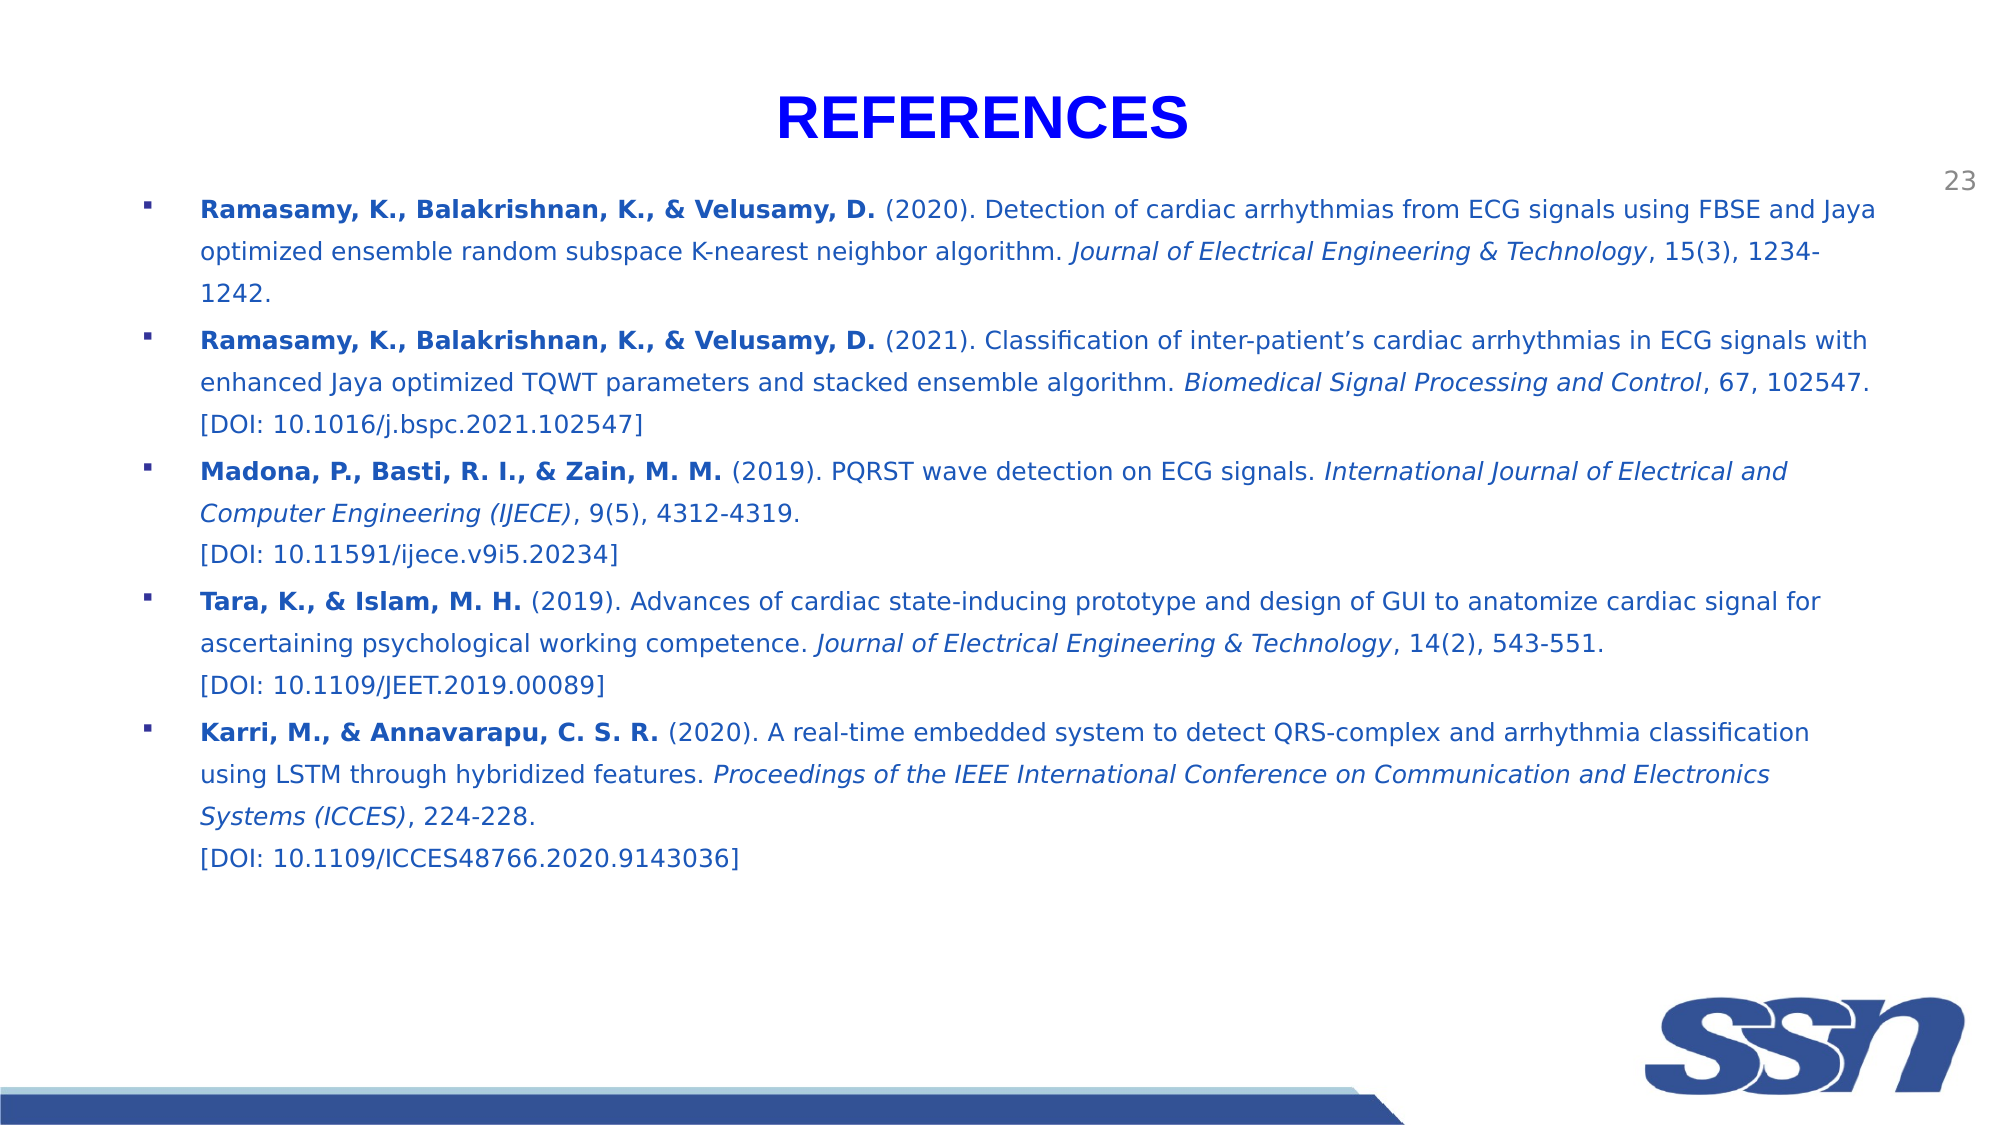

# REFERENCES
23
Ramasamy, K., Balakrishnan, K., & Velusamy, D. (2020). Detection of cardiac arrhythmias from ECG signals using FBSE and Jaya optimized ensemble random subspace K-nearest neighbor algorithm. Journal of Electrical Engineering & Technology, 15(3), 1234-1242.
Ramasamy, K., Balakrishnan, K., & Velusamy, D. (2021). Classification of inter-patient’s cardiac arrhythmias in ECG signals with enhanced Jaya optimized TQWT parameters and stacked ensemble algorithm. Biomedical Signal Processing and Control, 67, 102547.
[DOI: 10.1016/j.bspc.2021.102547]
Madona, P., Basti, R. I., & Zain, M. M. (2019). PQRST wave detection on ECG signals. International Journal of Electrical and Computer Engineering (IJECE), 9(5), 4312-4319.
[DOI: 10.11591/ijece.v9i5.20234]
Tara, K., & Islam, M. H. (2019). Advances of cardiac state-inducing prototype and design of GUI to anatomize cardiac signal for ascertaining psychological working competence. Journal of Electrical Engineering & Technology, 14(2), 543-551.
[DOI: 10.1109/JEET.2019.00089]
Karri, M., & Annavarapu, C. S. R. (2020). A real-time embedded system to detect QRS-complex and arrhythmia classification using LSTM through hybridized features. Proceedings of the IEEE International Conference on Communication and Electronics Systems (ICCES), 224-228.
[DOI: 10.1109/ICCES48766.2020.9143036]